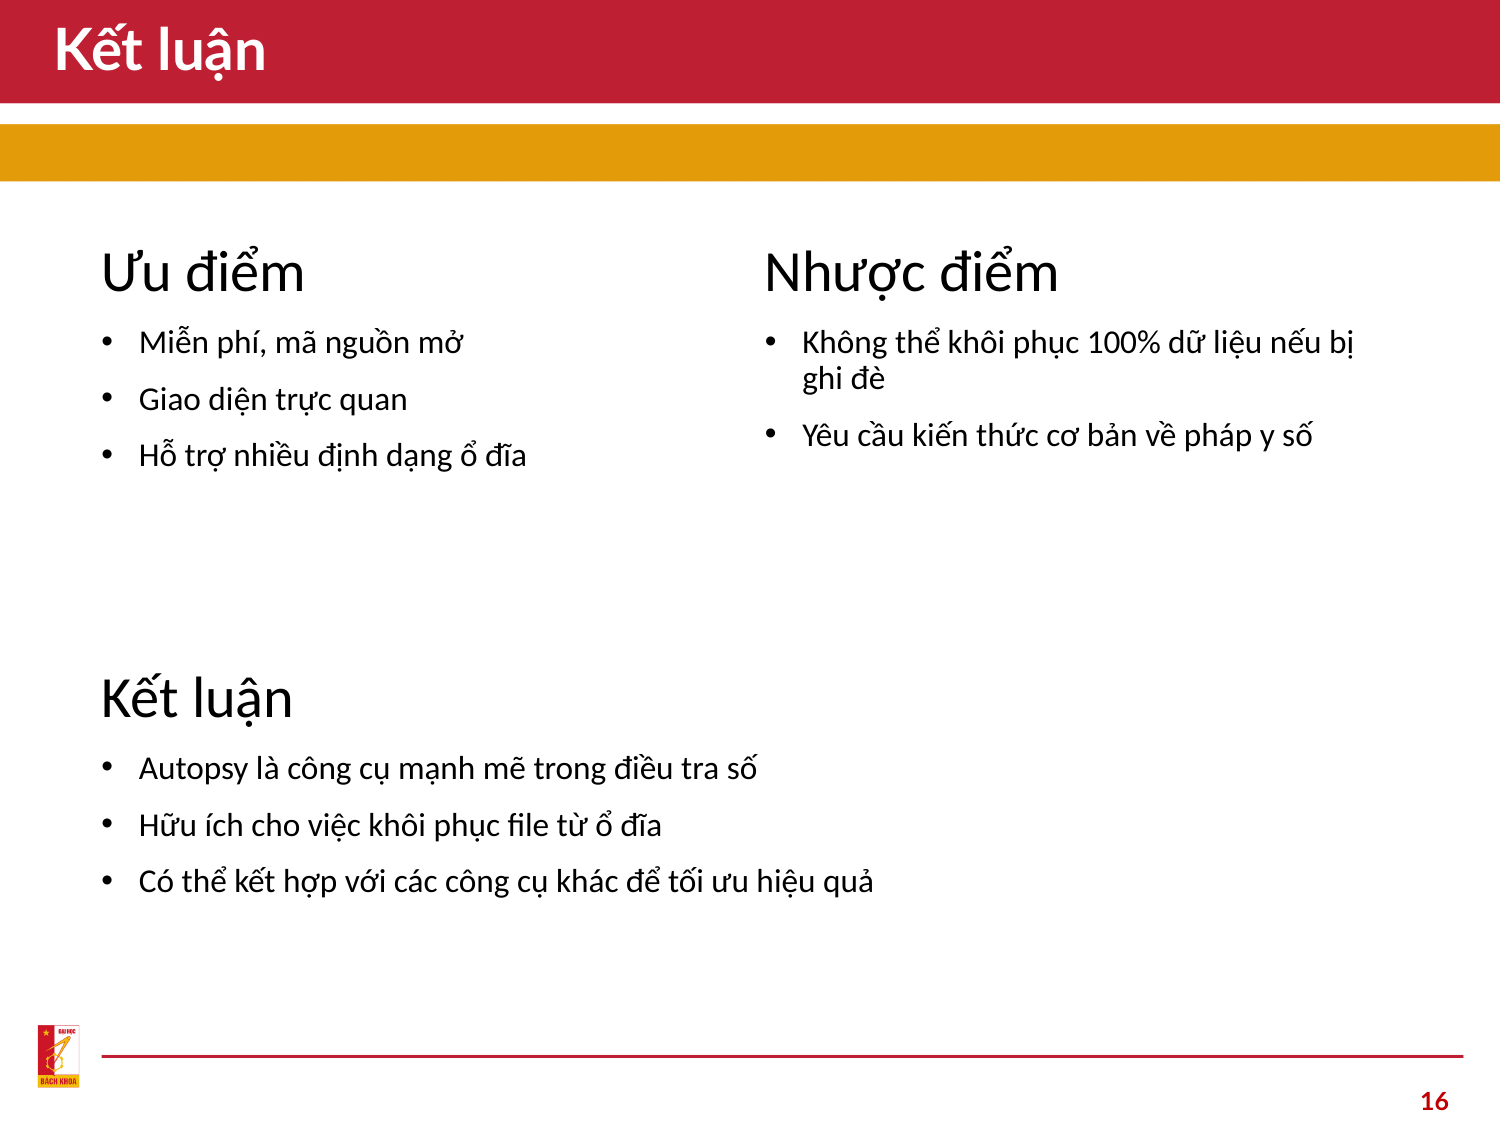

# Kết luận
Ưu điểm
Miễn phí, mã nguồn mở
Giao diện trực quan
Hỗ trợ nhiều định dạng ổ đĩa
Nhược điểm
Không thể khôi phục 100% dữ liệu nếu bị ghi đè
Yêu cầu kiến thức cơ bản về pháp y số
Kết luận
Autopsy là công cụ mạnh mẽ trong điều tra số
Hữu ích cho việc khôi phục file từ ổ đĩa
Có thể kết hợp với các công cụ khác để tối ưu hiệu quả
16